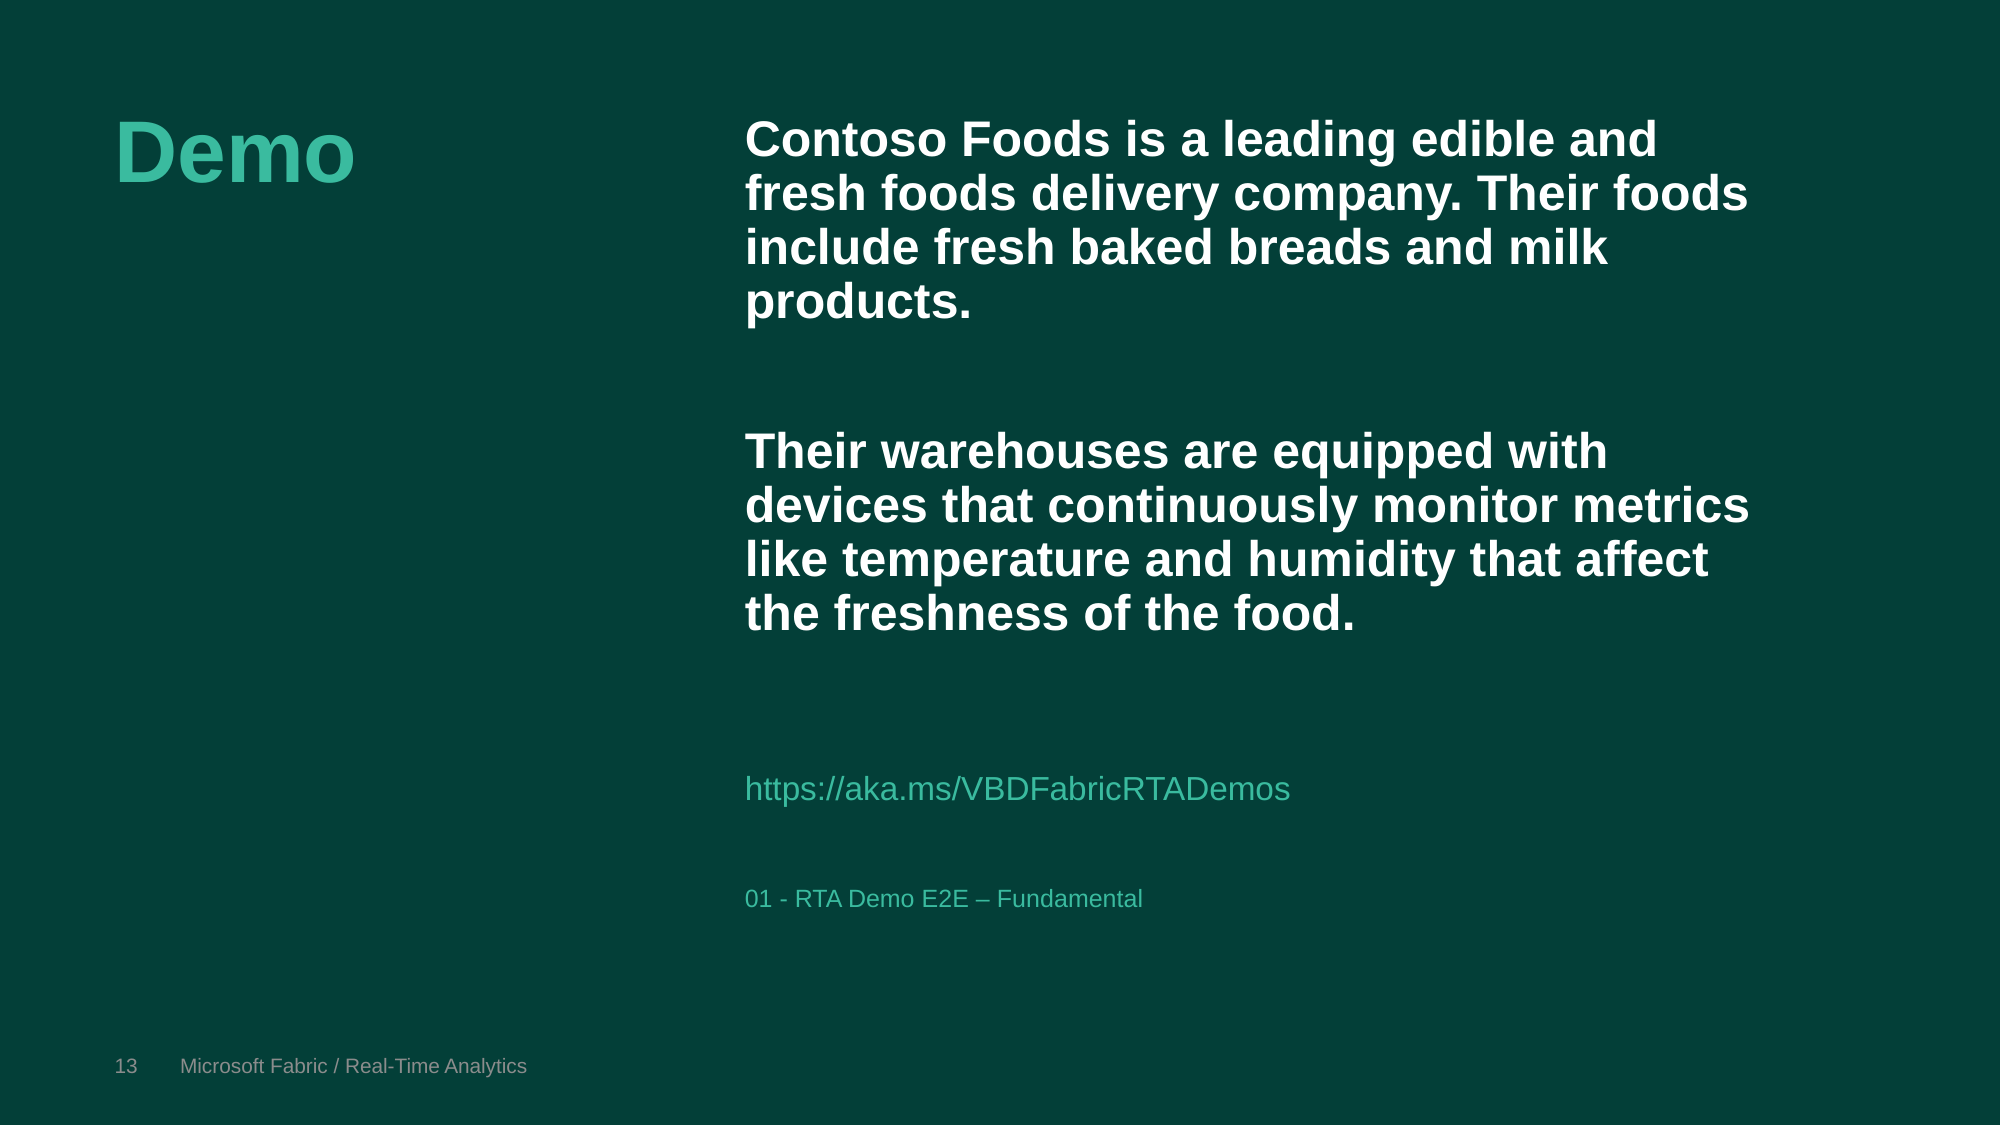

Demo
Contoso Foods is a leading edible and fresh foods delivery company. Their foods include fresh baked breads and milk products.

Their warehouses are equipped with devices that continuously monitor metrics like temperature and humidity that affect the freshness of the food.
https://aka.ms/VBDFabricRTADemos

01 - RTA Demo E2E – Fundamental
13
Microsoft Fabric / Real-Time Analytics